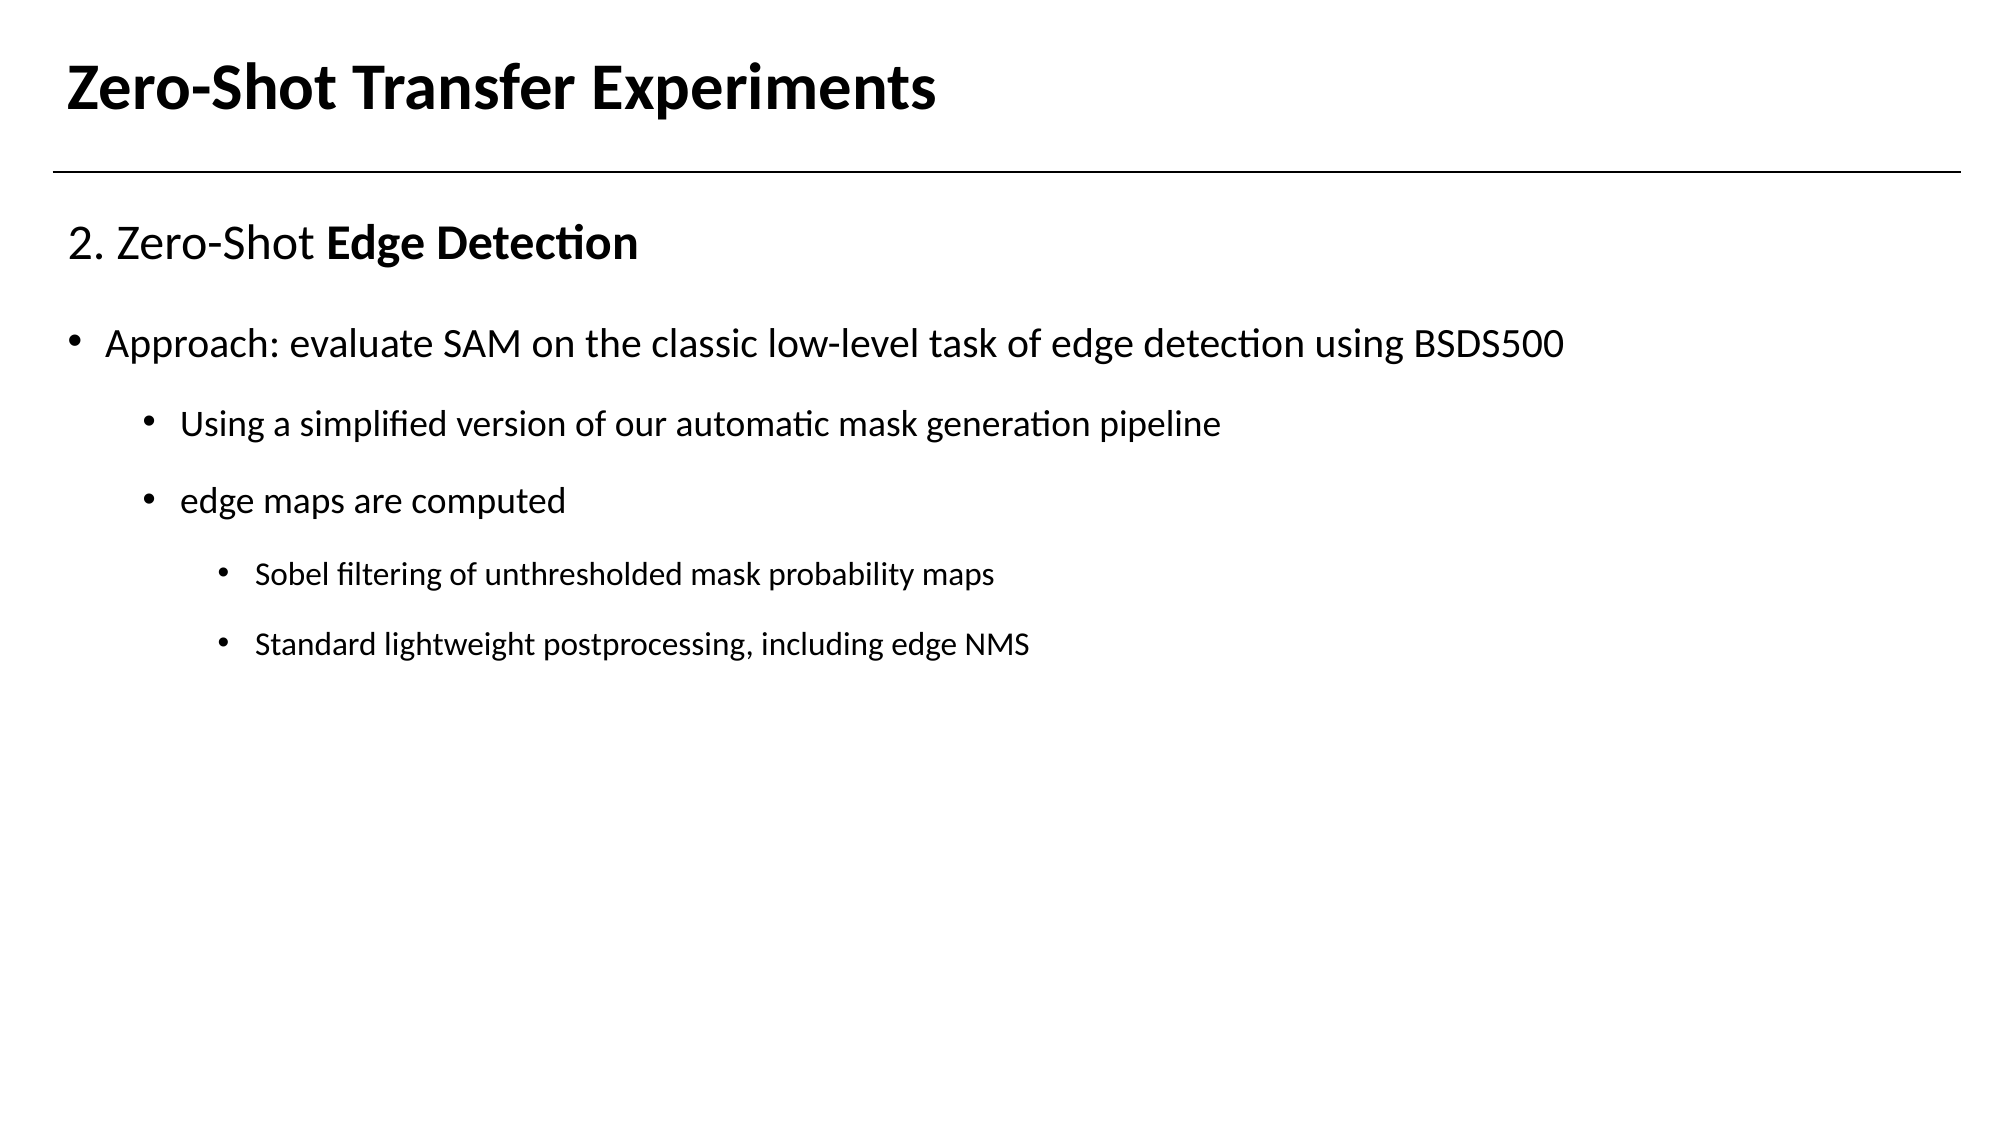

# Zero-Shot Transfer Experiments
2. Zero-Shot Edge Detection
Approach: evaluate SAM on the classic low-level task of edge detection using BSDS500
Using a simplified version of our automatic mask generation pipeline
edge maps are computed
Sobel filtering of unthresholded mask probability maps
Standard lightweight postprocessing, including edge NMS